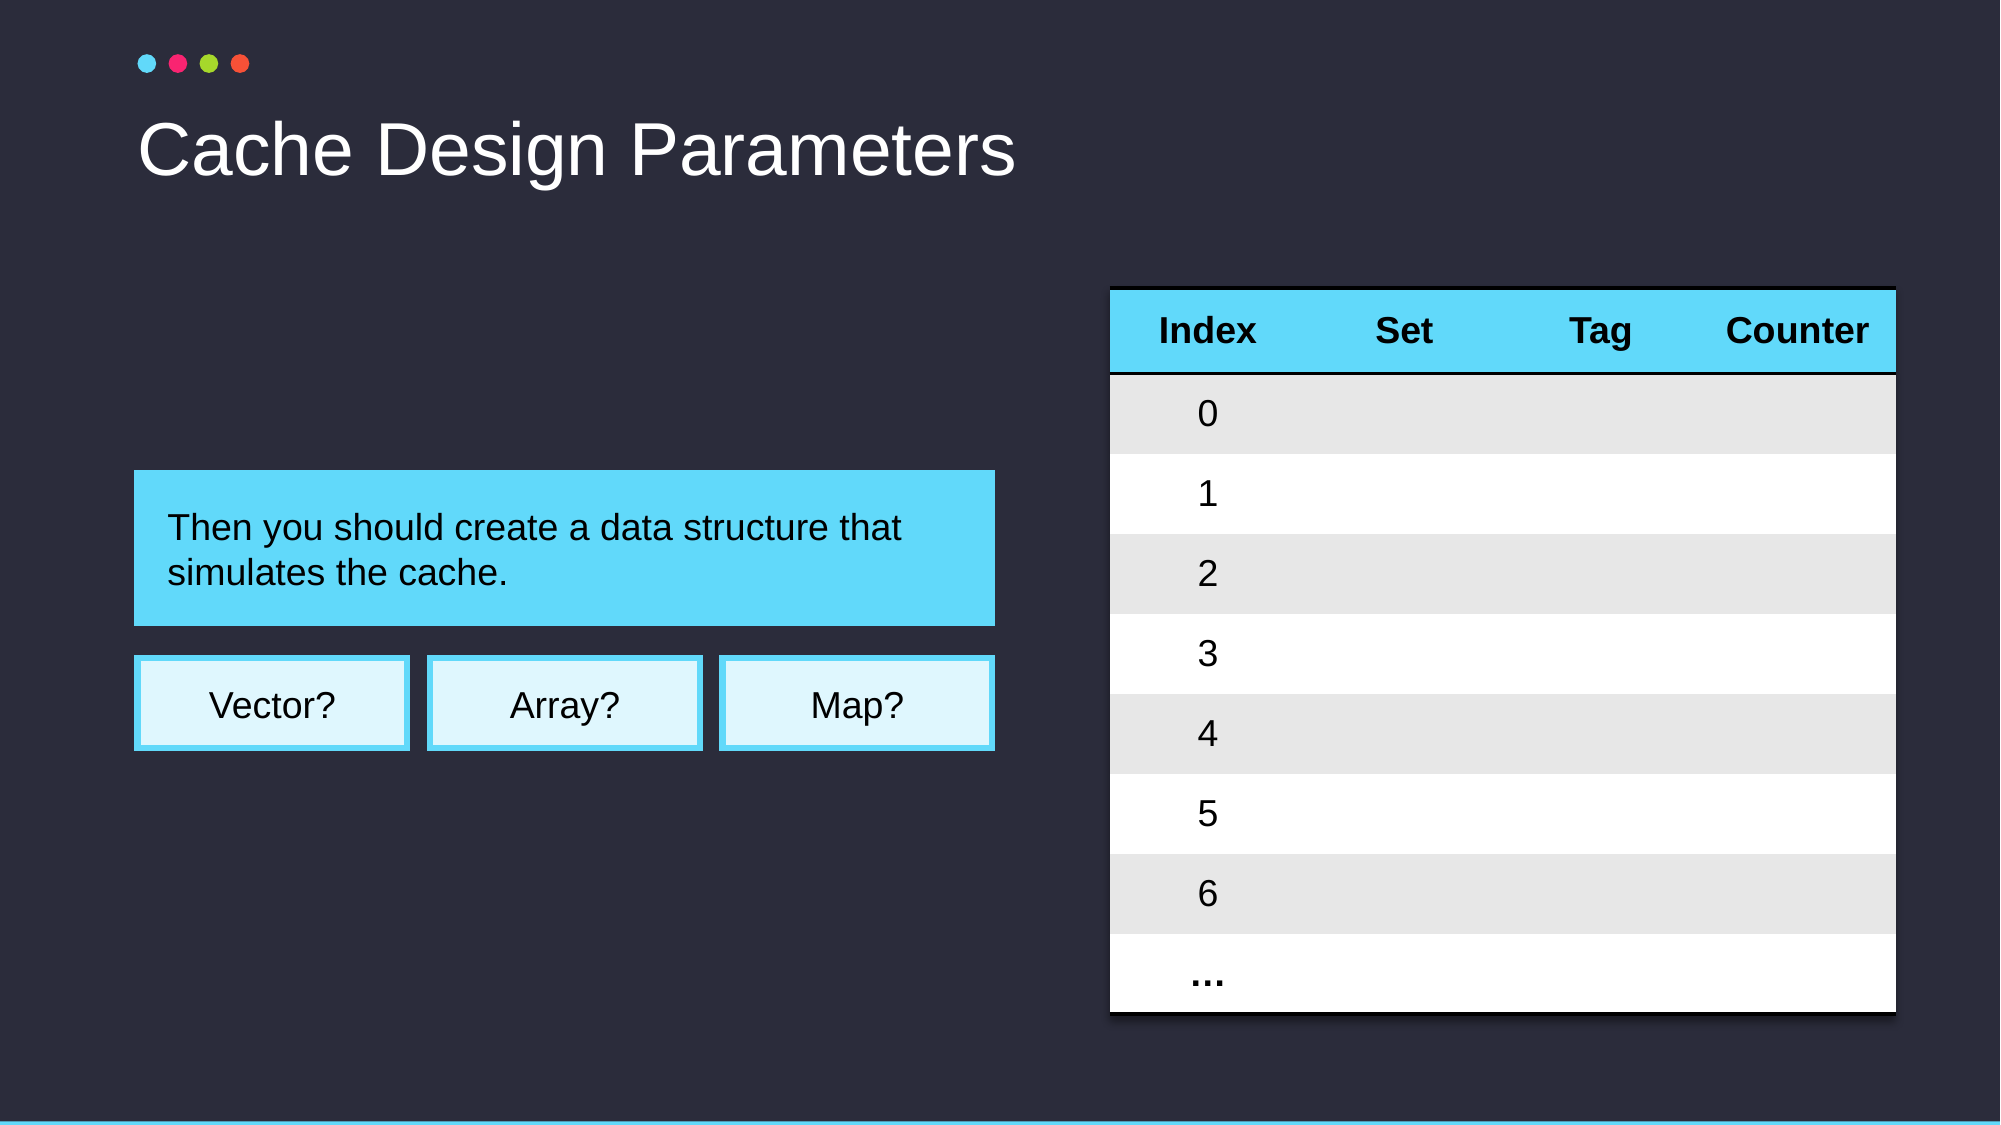

# Cache Design Parameters
| Index | Set | Tag | Counter |
| --- | --- | --- | --- |
| 0 |  |  |  |
| 1 |  |  |  |
| 2 |  |  |  |
| 3 |  |  |  |
| 4 |  |  |  |
| 5 |  |  |  |
| 6 |  |  |  |
| … |  |  |  |
Then you should create a data structure that simulates the cache.
Vector?
Array?
Map?